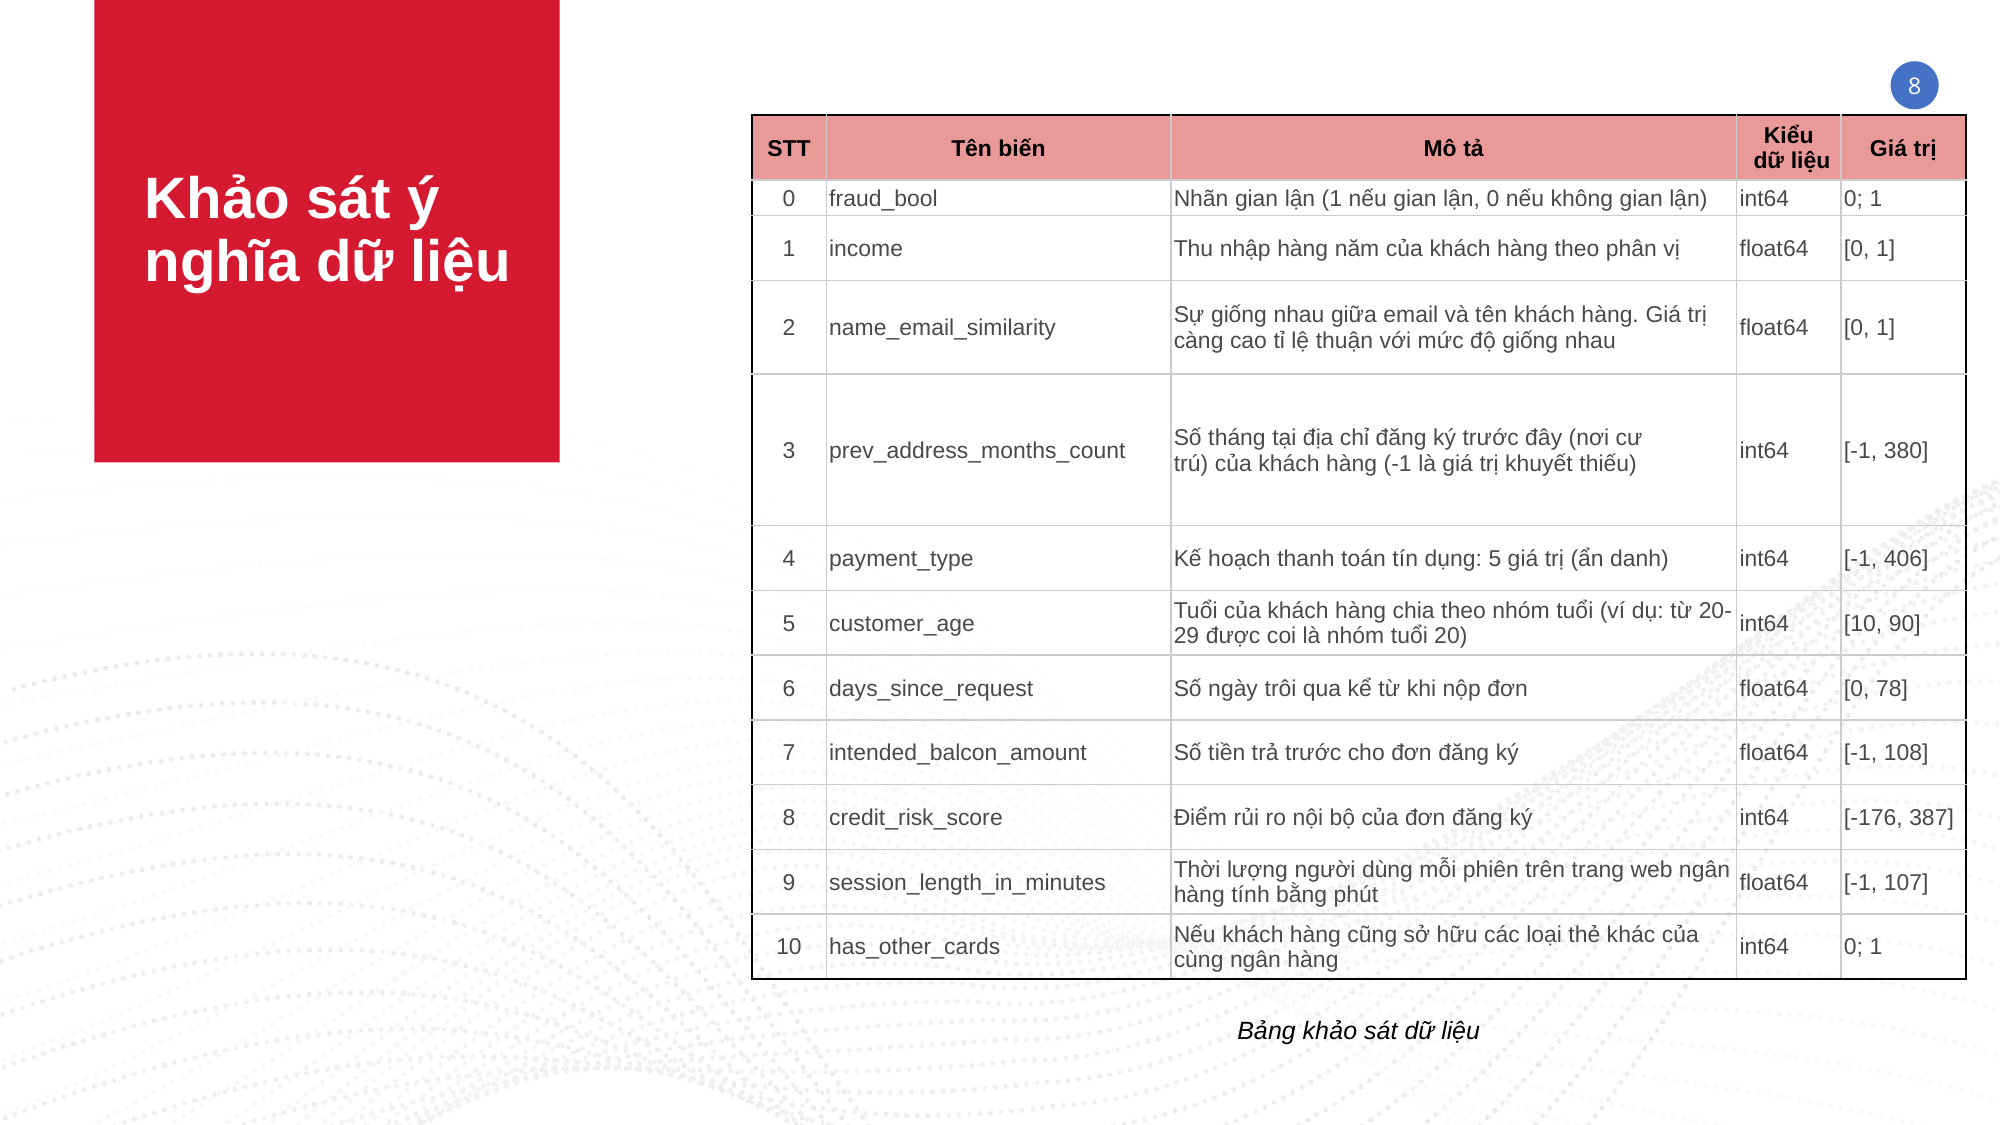

Khảo sát ý nghĩa dữ liệu
| STT | Tên biến | Mô tả | Kiểu  dữ liệu | Giá trị |
| --- | --- | --- | --- | --- |
| 0 | fraud\_bool | Nhãn gian lận (1 nếu gian lận, 0 nếu không gian lận) | int64 | 0; 1 |
| 1 | income | Thu nhập hàng năm của khách hàng theo phân vị | float64 | [0, 1] |
| 2 | name\_email\_similarity | Sự giống nhau giữa email và tên khách hàng. Giá trị càng cao tỉ lệ thuận với mức độ giống nhau | float64 | [0, 1] |
| 3 | prev\_address\_months\_count | Số tháng tại địa chỉ đăng ký trước đây (nơi cư trú) của khách hàng (-1 là giá trị khuyết thiếu) | int64 | [-1, 380] |
| 4 | payment\_type | Kế hoạch thanh toán tín dụng: 5 giá trị (ẩn danh) | int64 | [-1, 406] |
| 5 | customer\_age | Tuổi của khách hàng chia theo nhóm tuổi (ví dụ: từ 20-29 được coi là nhóm tuổi 20) | int64 | [10, 90] |
| 6 | days\_since\_request | Số ngày trôi qua kể từ khi nộp đơn | float64 | [0, 78] |
| 7 | intended\_balcon\_amount | Số tiền trả trước cho đơn đăng ký | float64 | [-1, 108] |
| 8 | credit\_risk\_score | Điểm rủi ro nội bộ của đơn đăng ký | int64 | [-176, 387] |
| 9 | session\_length\_in\_minutes | Thời lượng người dùng mỗi phiên trên trang web ngân hàng tính bằng phút | float64 | [-1, 107] |
| 10 | has\_other\_cards | Nếu khách hàng cũng sở hữu các loại thẻ khác của cùng ngân hàng | int64 | 0; 1 |
Bảng khảo sát dữ liệu